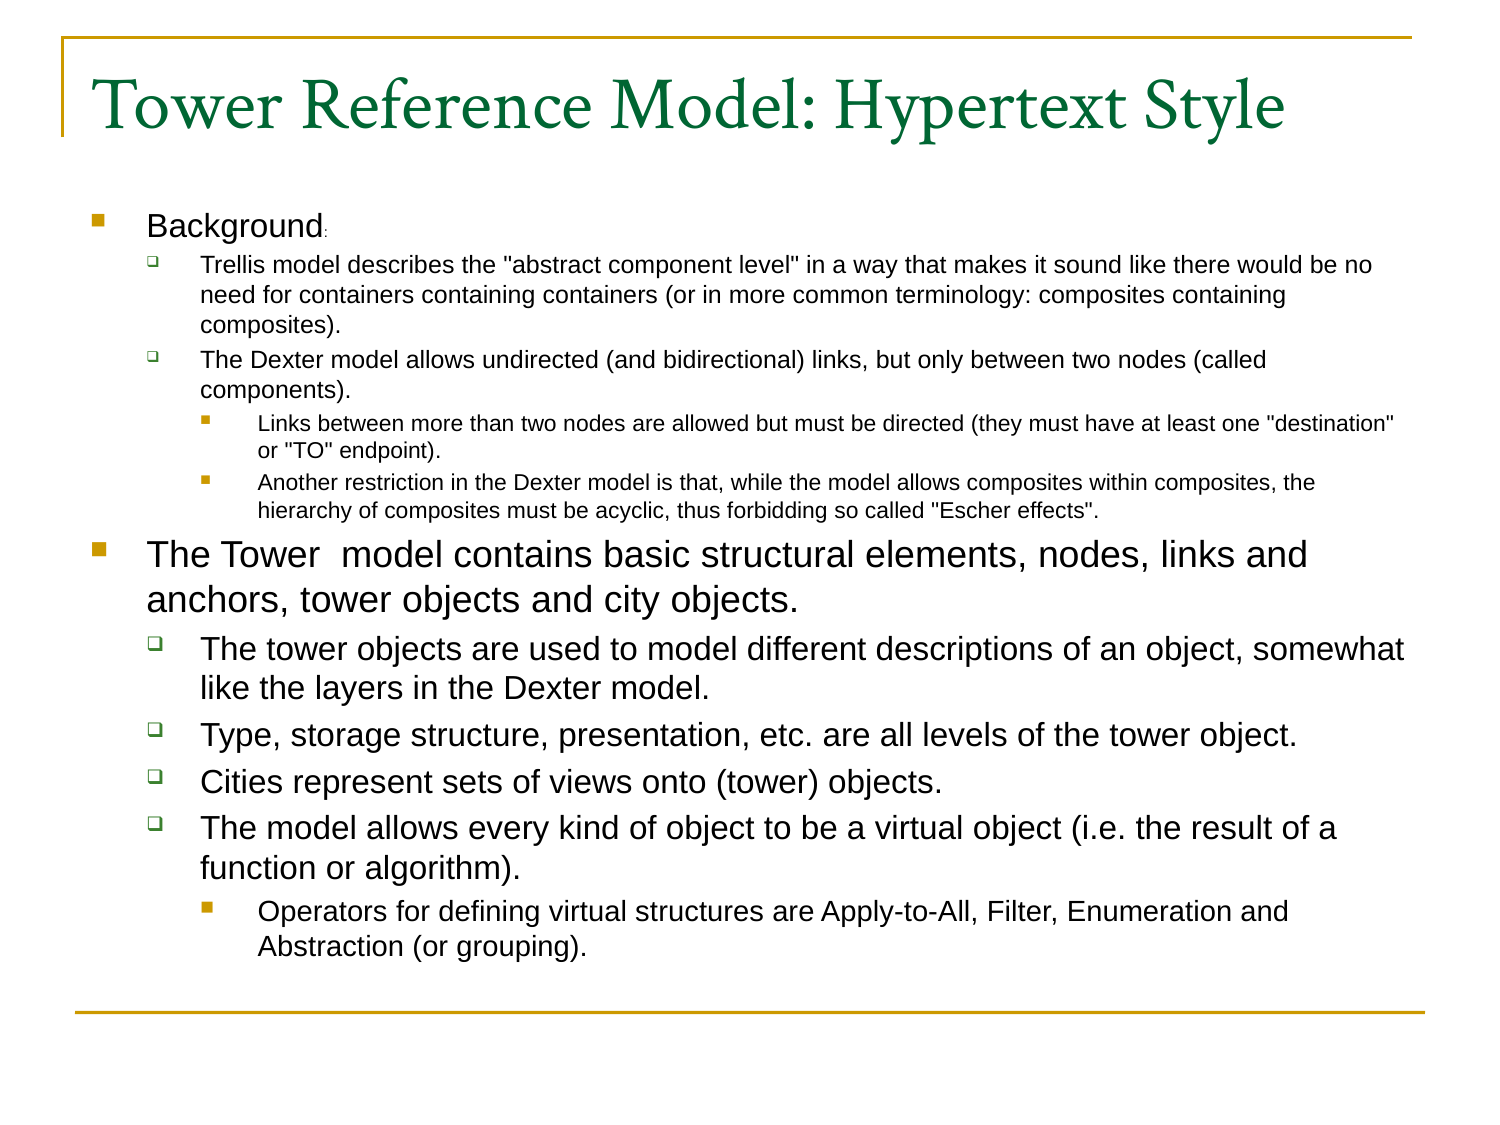

352
# Tower Reference Model: Hypertext Style
Background:
Trellis model describes the "abstract component level" in a way that makes it sound like there would be no need for containers containing containers (or in more common terminology: composites containing composites).
The Dexter model allows undirected (and bidirectional) links, but only between two nodes (called components).
Links between more than two nodes are allowed but must be directed (they must have at least one "destination" or "TO" endpoint).
Another restriction in the Dexter model is that, while the model allows composites within composites, the hierarchy of composites must be acyclic, thus forbidding so called "Escher effects".
The Tower  model contains basic structural elements, nodes, links and anchors, tower objects and city objects.
The tower objects are used to model different descriptions of an object, somewhat like the layers in the Dexter model.
Type, storage structure, presentation, etc. are all levels of the tower object.
Cities represent sets of views onto (tower) objects.
The model allows every kind of object to be a virtual object (i.e. the result of a function or algorithm).
Operators for defining virtual structures are Apply-to-All, Filter, Enumeration and Abstraction (or grouping).